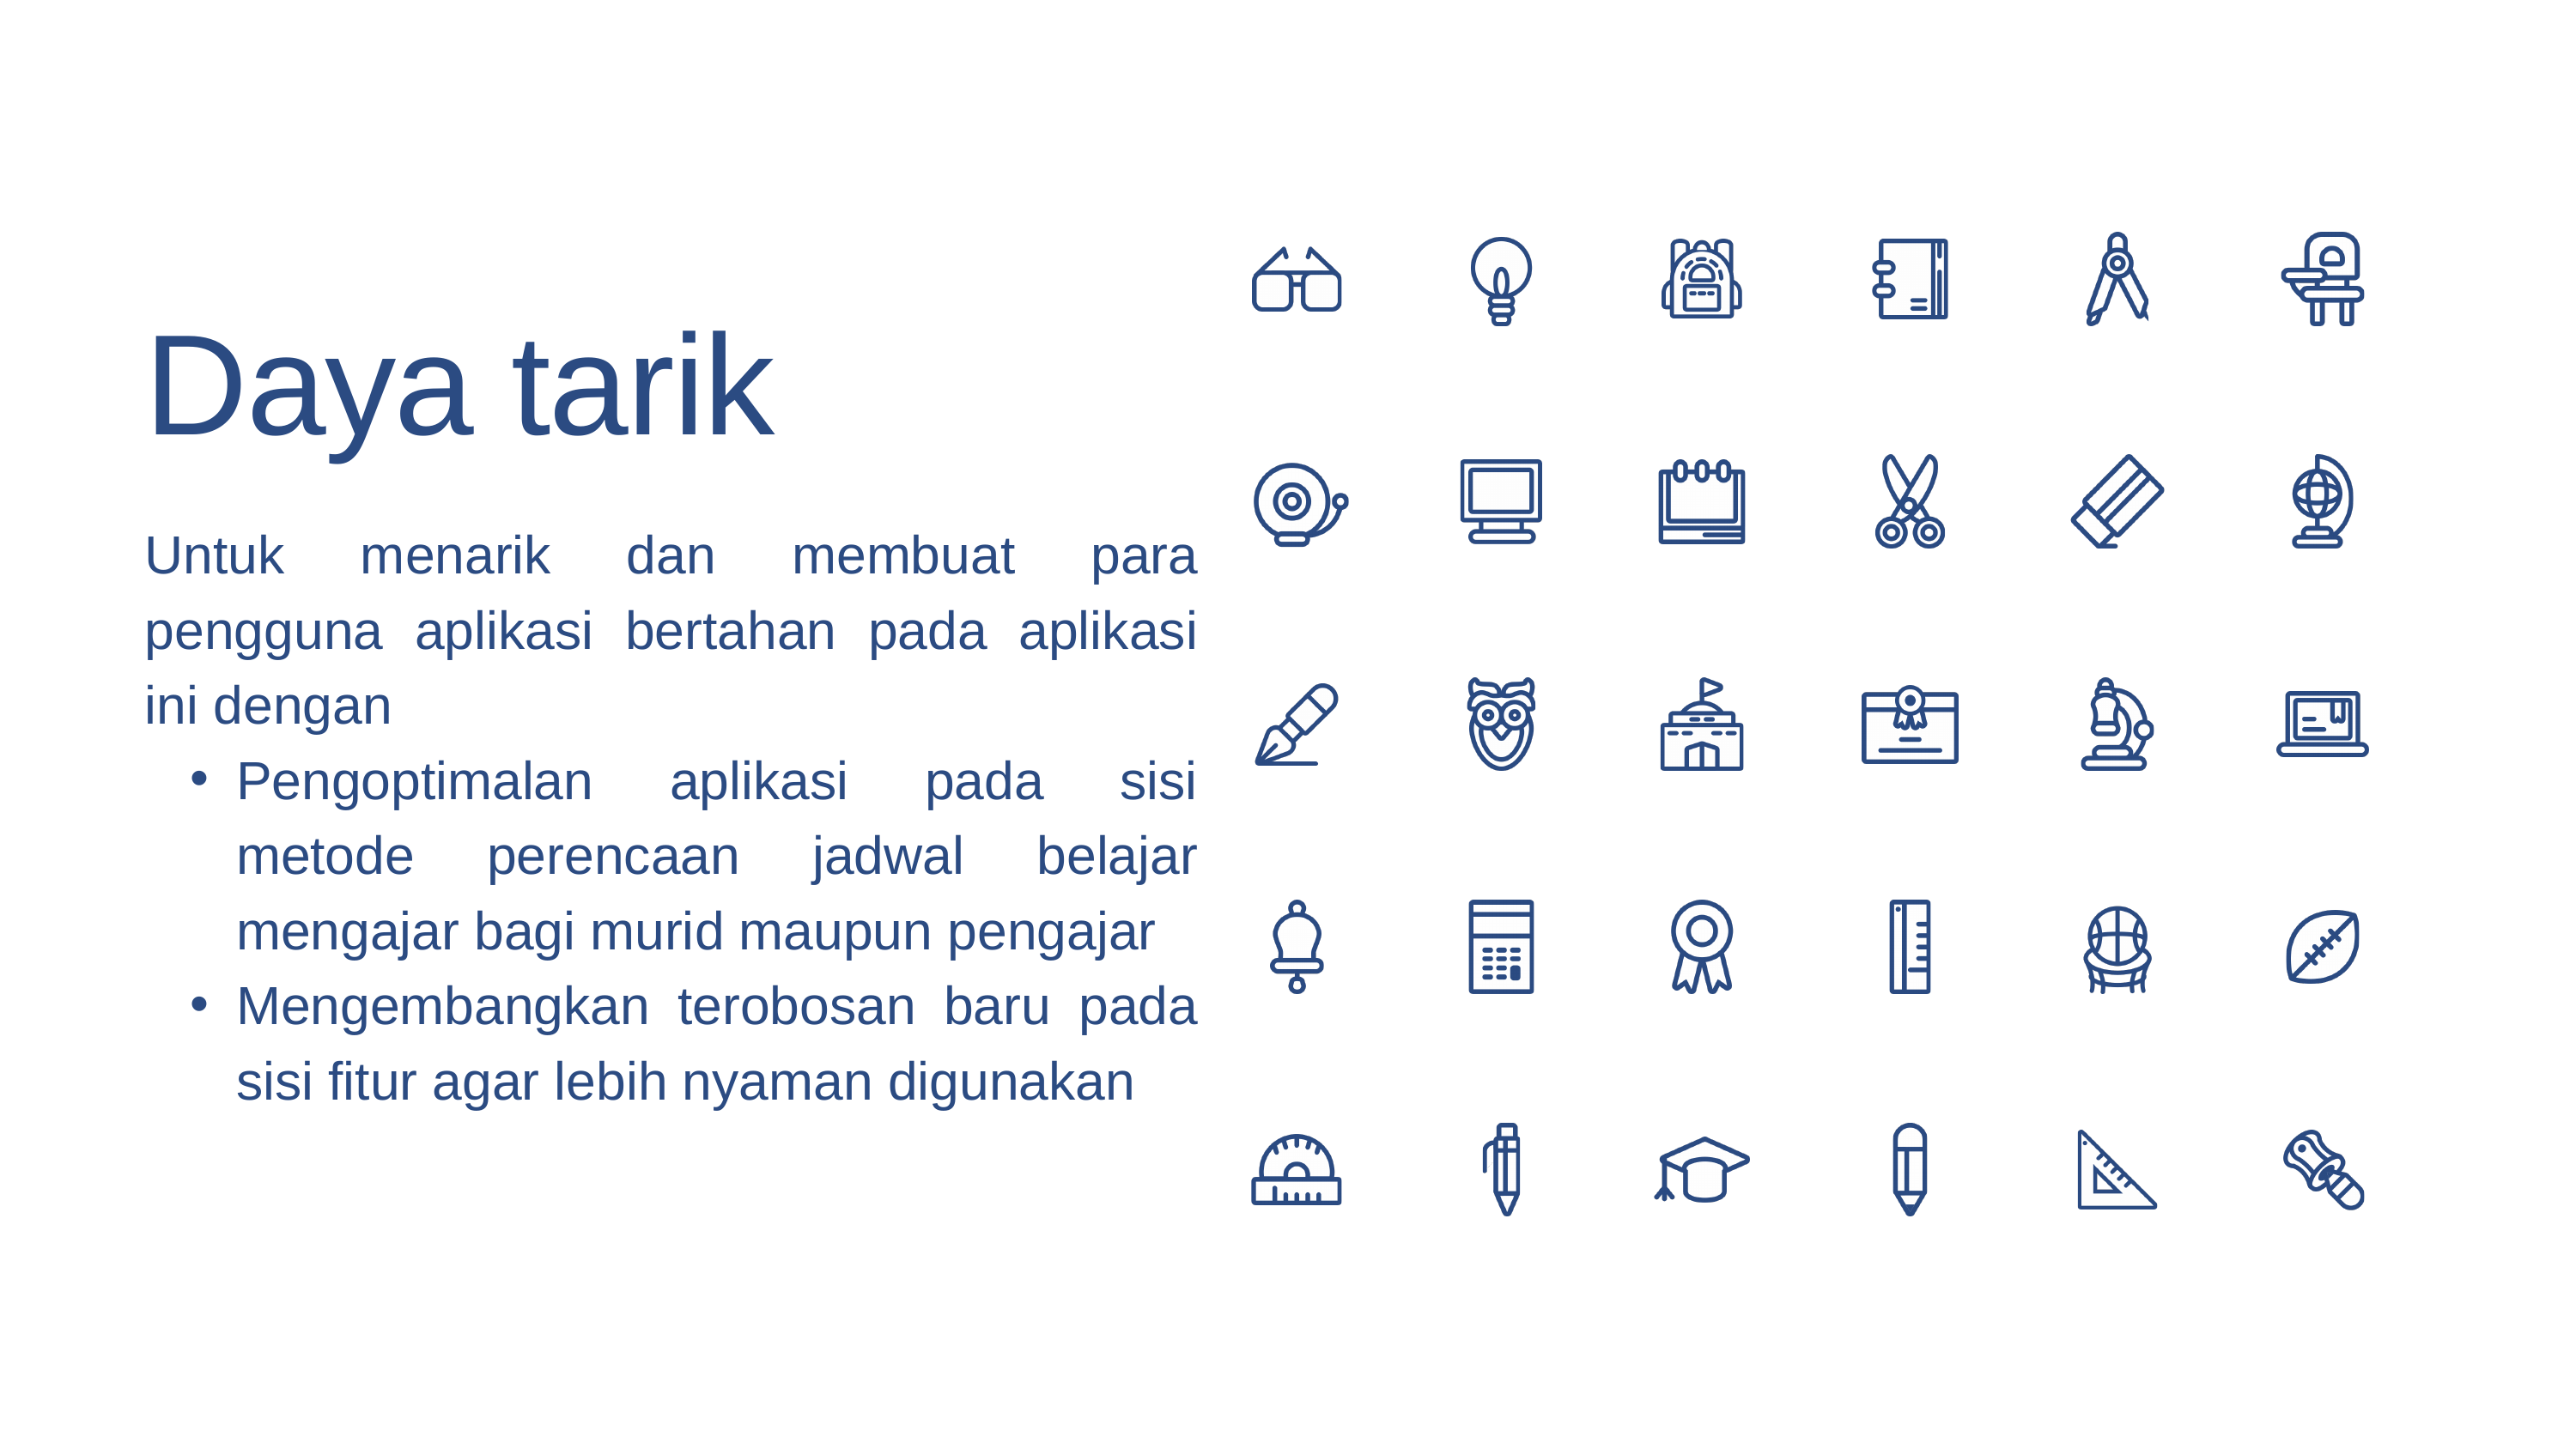

Daya tarik
Untuk menarik dan membuat para pengguna aplikasi bertahan pada aplikasi ini dengan
Pengoptimalan aplikasi pada sisi metode perencaan jadwal belajar mengajar bagi murid maupun pengajar
Mengembangkan terobosan baru pada sisi fitur agar lebih nyaman digunakan